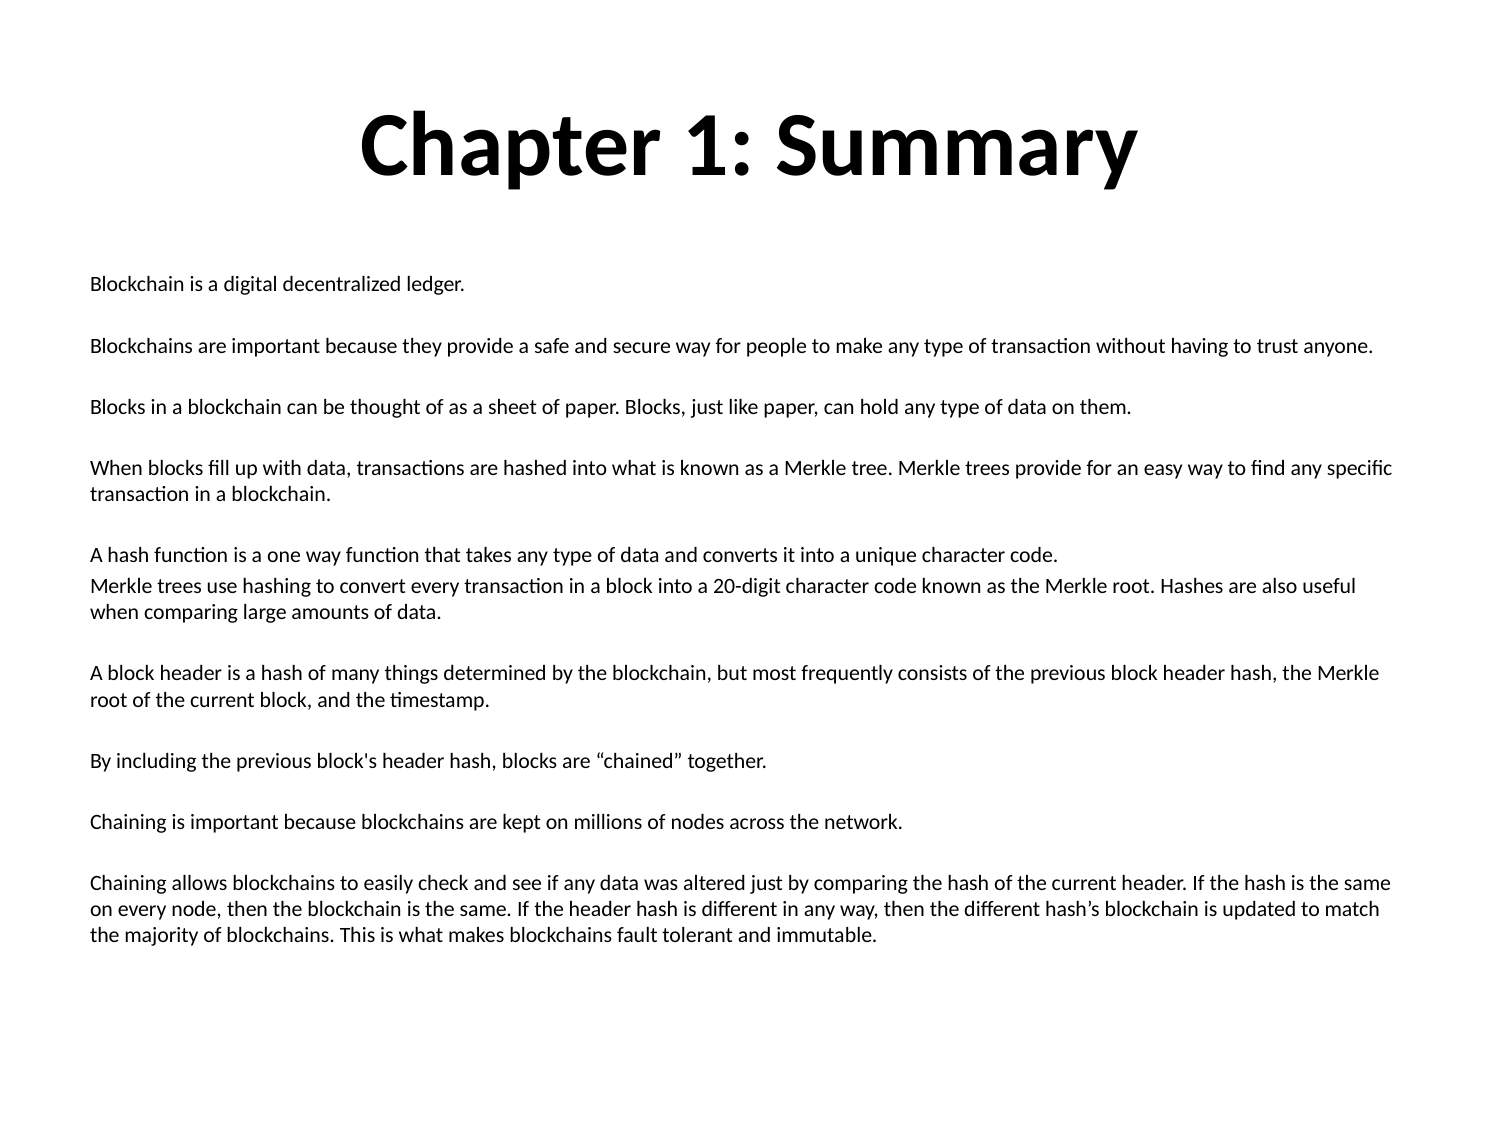

# Chapter 1: Summary
Blockchain is a digital decentralized ledger.

Blockchains are important because they provide a safe and secure way for people to make any type of transaction without having to trust anyone.

Blocks in a blockchain can be thought of as a sheet of paper. Blocks, just like paper, can hold any type of data on them.

When blocks fill up with data, transactions are hashed into what is known as a Merkle tree. Merkle trees provide for an easy way to find any specific transaction in a blockchain.

A hash function is a one way function that takes any type of data and converts it into a unique character code.
Merkle trees use hashing to convert every transaction in a block into a 20-digit character code known as the Merkle root. Hashes are also useful when comparing large amounts of data.

A block header is a hash of many things determined by the blockchain, but most frequently consists of the previous block header hash, the Merkle root of the current block, and the timestamp.

By including the previous block's header hash, blocks are “chained” together.

Chaining is important because blockchains are kept on millions of nodes across the network.

Chaining allows blockchains to easily check and see if any data was altered just by comparing the hash of the current header. If the hash is the same on every node, then the blockchain is the same. If the header hash is different in any way, then the different hash’s blockchain is updated to match the majority of blockchains. This is what makes blockchains fault tolerant and immutable.